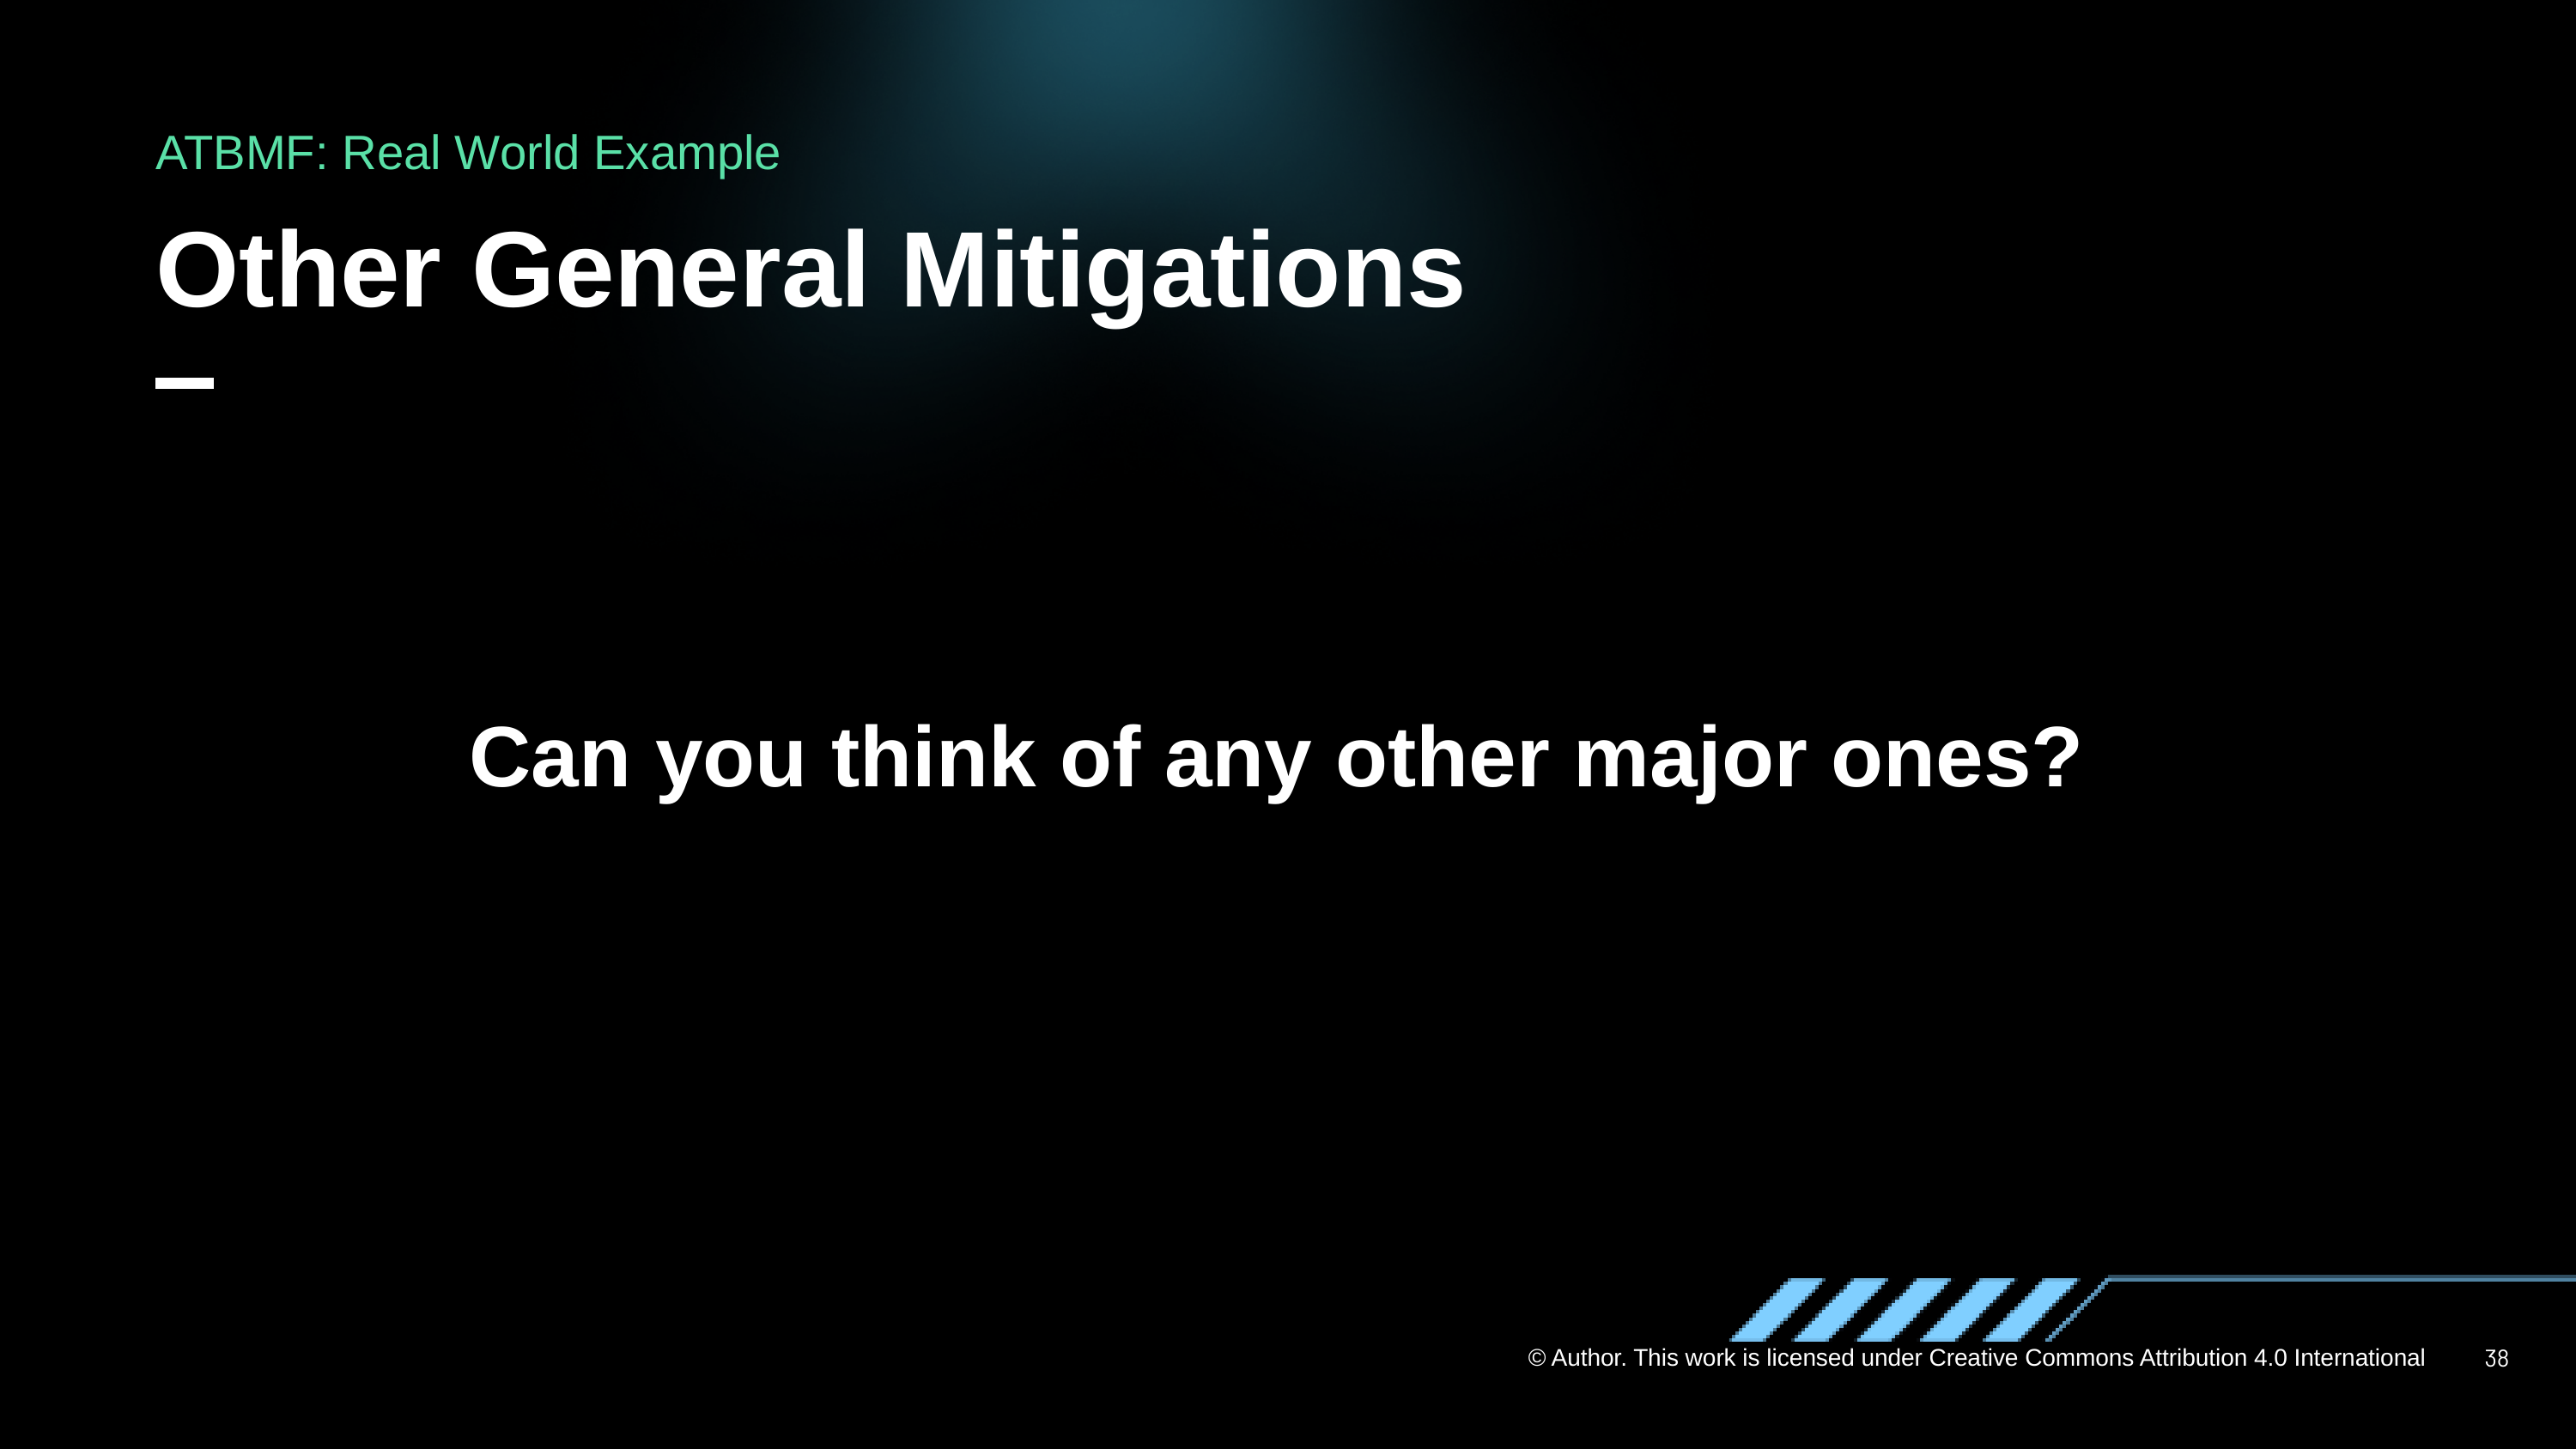

ATBMF: Real World Example

Other General Mitigations

Can you think of any other major ones?

© Author. This work is licensed under Creative Commons Attribution 4.0 International

38